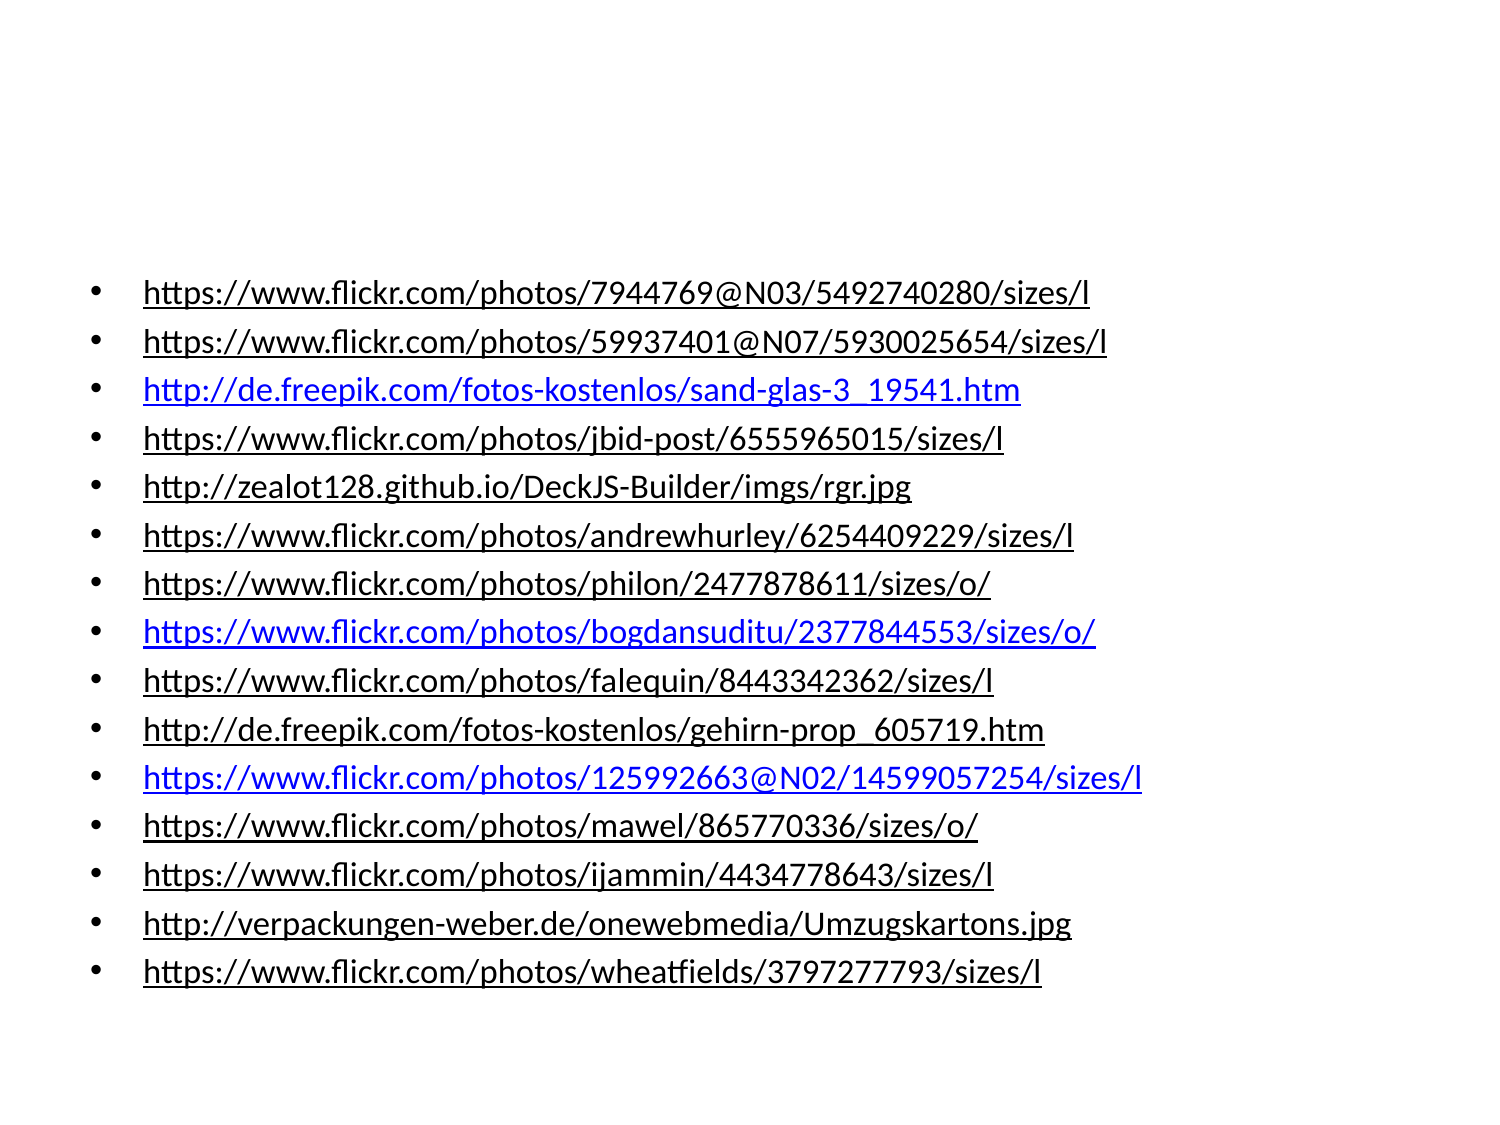

#
https://www.flickr.com/photos/7944769@N03/5492740280/sizes/l
https://www.flickr.com/photos/59937401@N07/5930025654/sizes/l
http://de.freepik.com/fotos-kostenlos/sand-glas-3_19541.htm
https://www.flickr.com/photos/jbid-post/6555965015/sizes/l
http://zealot128.github.io/DeckJS-Builder/imgs/rgr.jpg
https://www.flickr.com/photos/andrewhurley/6254409229/sizes/l
https://www.flickr.com/photos/philon/2477878611/sizes/o/
https://www.flickr.com/photos/bogdansuditu/2377844553/sizes/o/
https://www.flickr.com/photos/falequin/8443342362/sizes/l
http://de.freepik.com/fotos-kostenlos/gehirn-prop_605719.htm
https://www.flickr.com/photos/125992663@N02/14599057254/sizes/l
https://www.flickr.com/photos/mawel/865770336/sizes/o/
https://www.flickr.com/photos/ijammin/4434778643/sizes/l
http://verpackungen-weber.de/onewebmedia/Umzugskartons.jpg
https://www.flickr.com/photos/wheatfields/3797277793/sizes/l